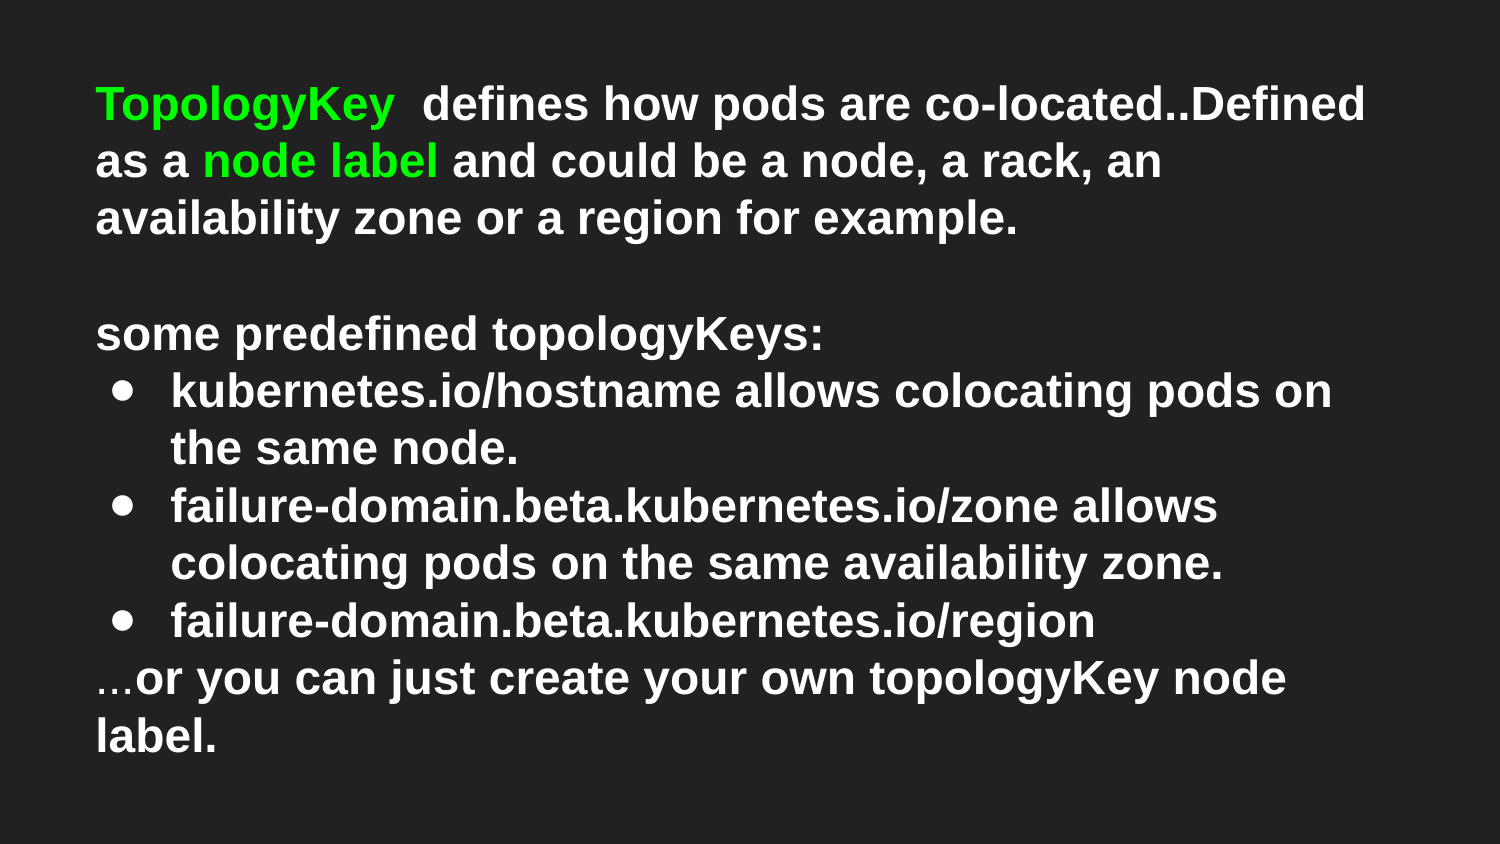

# TopologyKey  defines how pods are co-located..Defined as a node label and could be a node, a rack, an availability zone or a region for example.

some predefined topologyKeys:
kubernetes.io/hostname allows colocating pods on the same node.
failure-domain.beta.kubernetes.io/zone allows colocating pods on the same availability zone.
failure-domain.beta.kubernetes.io/region
...or you can just create your own topologyKey node label.